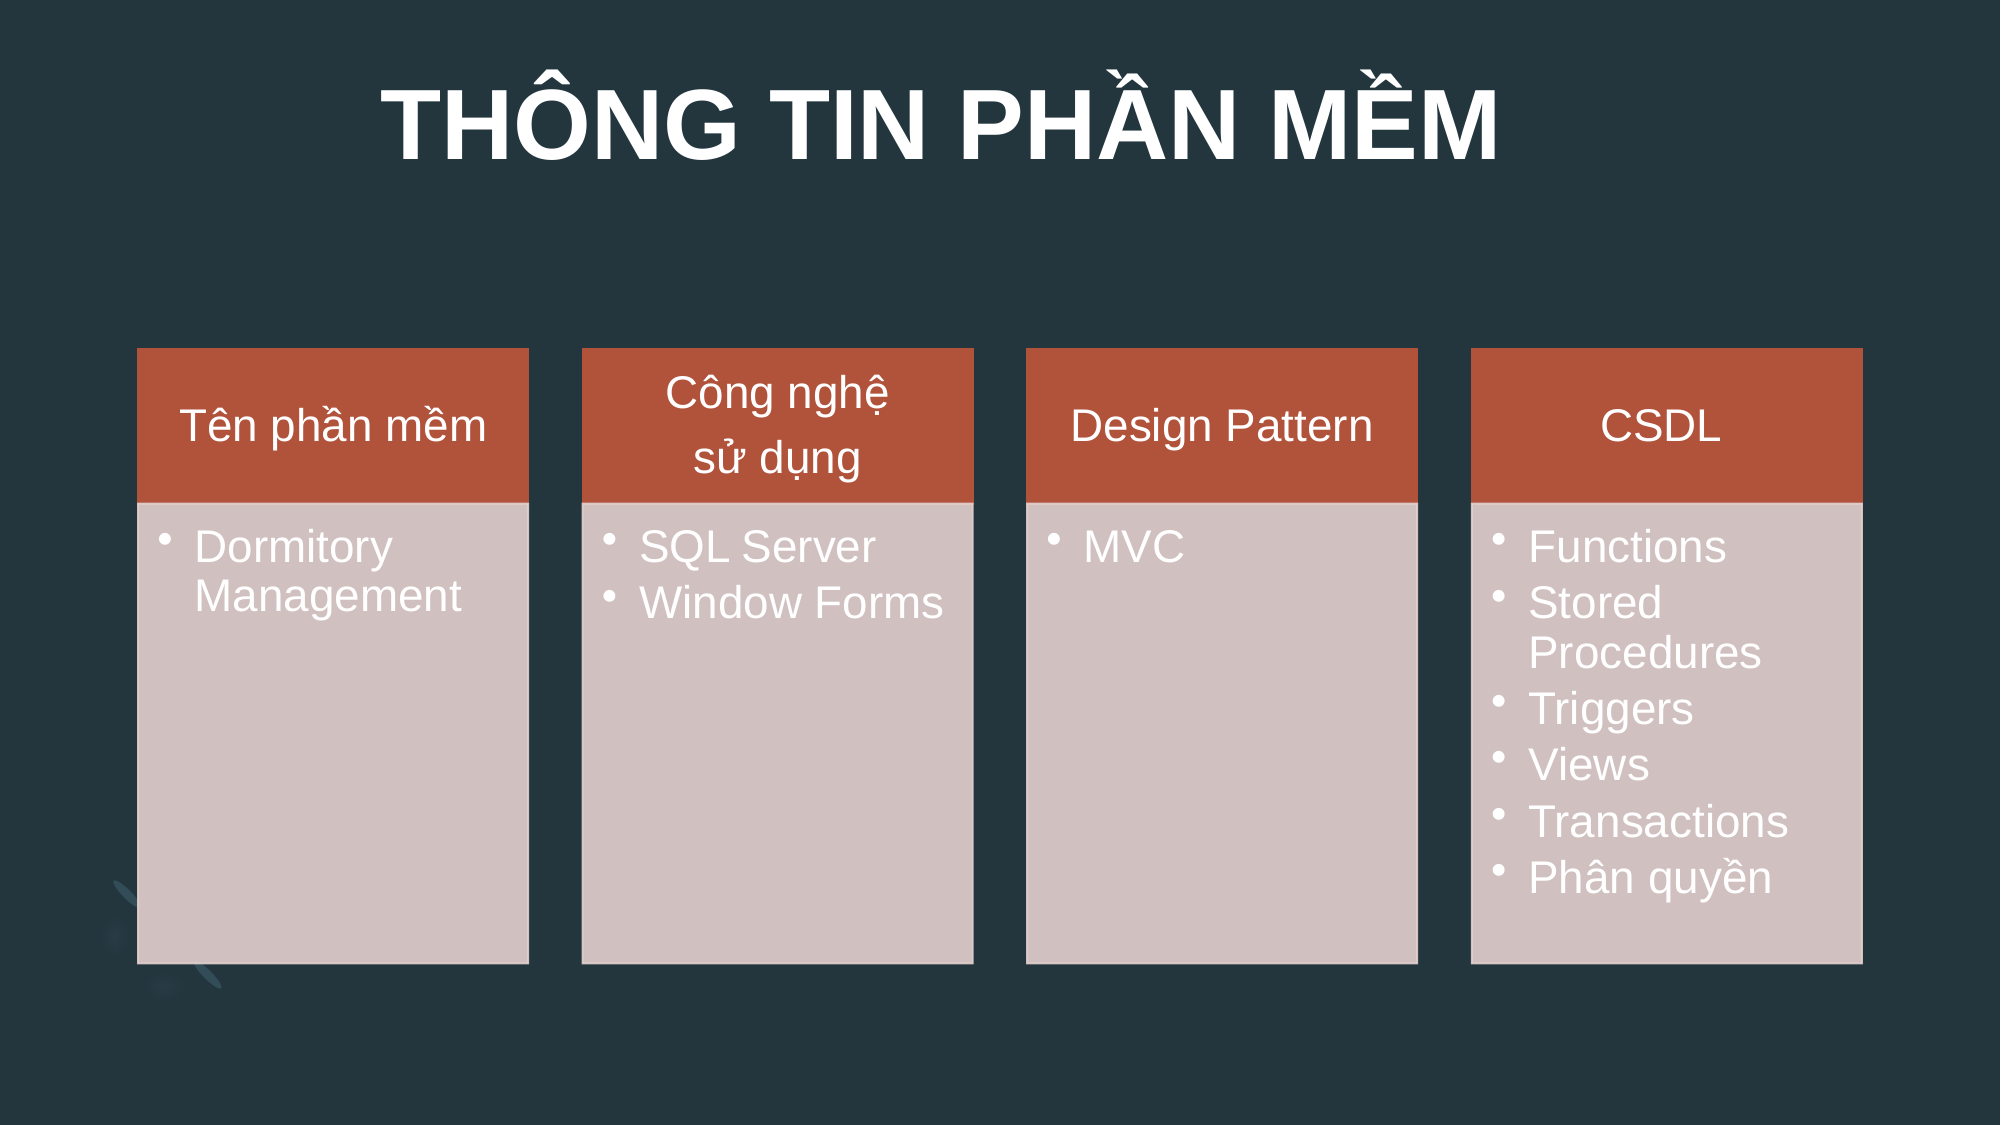

# THÔNG TIN PHẦN MỀM
Tên phần mềm
Dormitory Management
Công nghệ
sử dụng
SQL Server
Window Forms
Design Pattern
MVC
CSDL
Functions
Stored Procedures
Triggers
Views
Transactions
Phân quyền